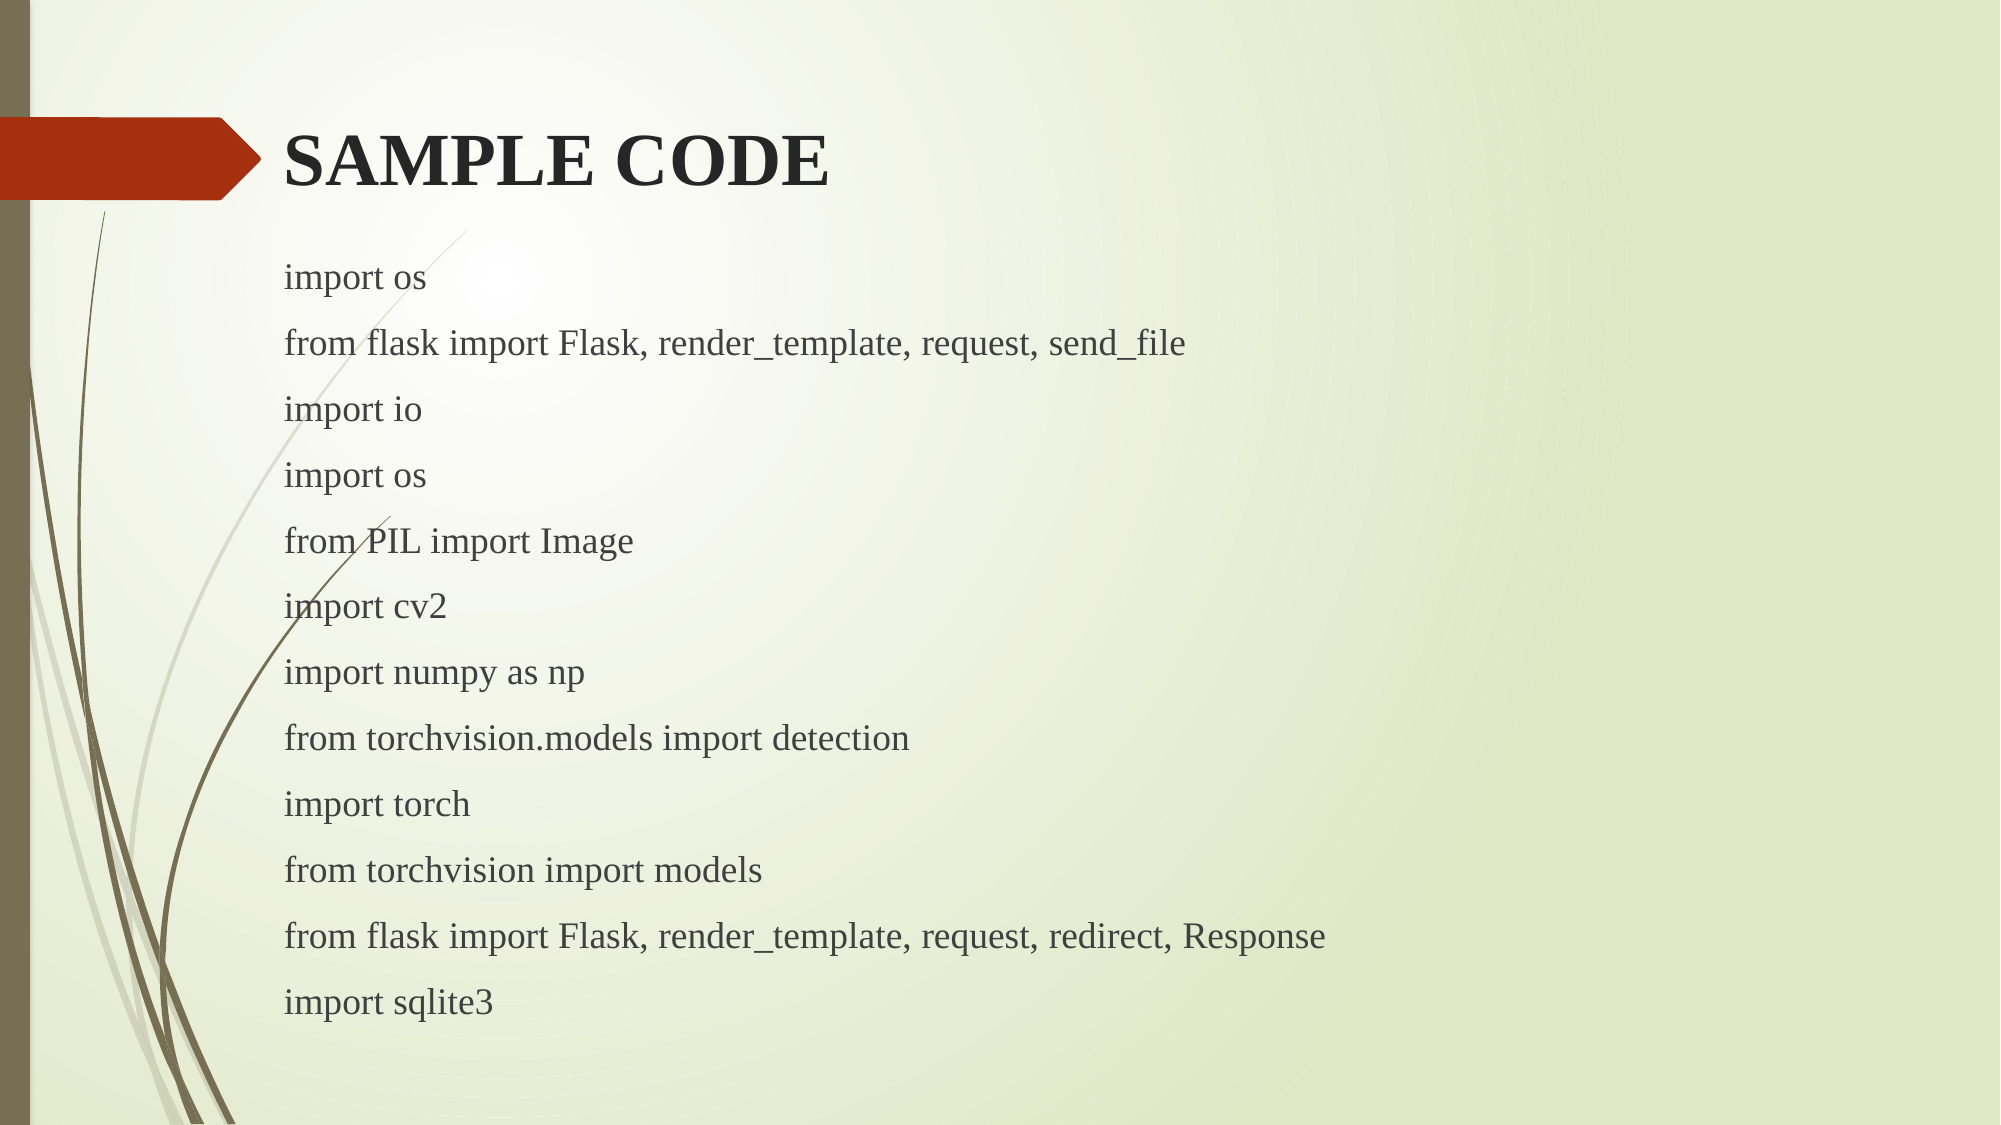

# SAMPLE CODE
import os
from flask import Flask, render_template, request, send_file
import io
import os
from PIL import Image
import cv2
import numpy as np
from torchvision.models import detection
import torch
from torchvision import models
from flask import Flask, render_template, request, redirect, Response
import sqlite3